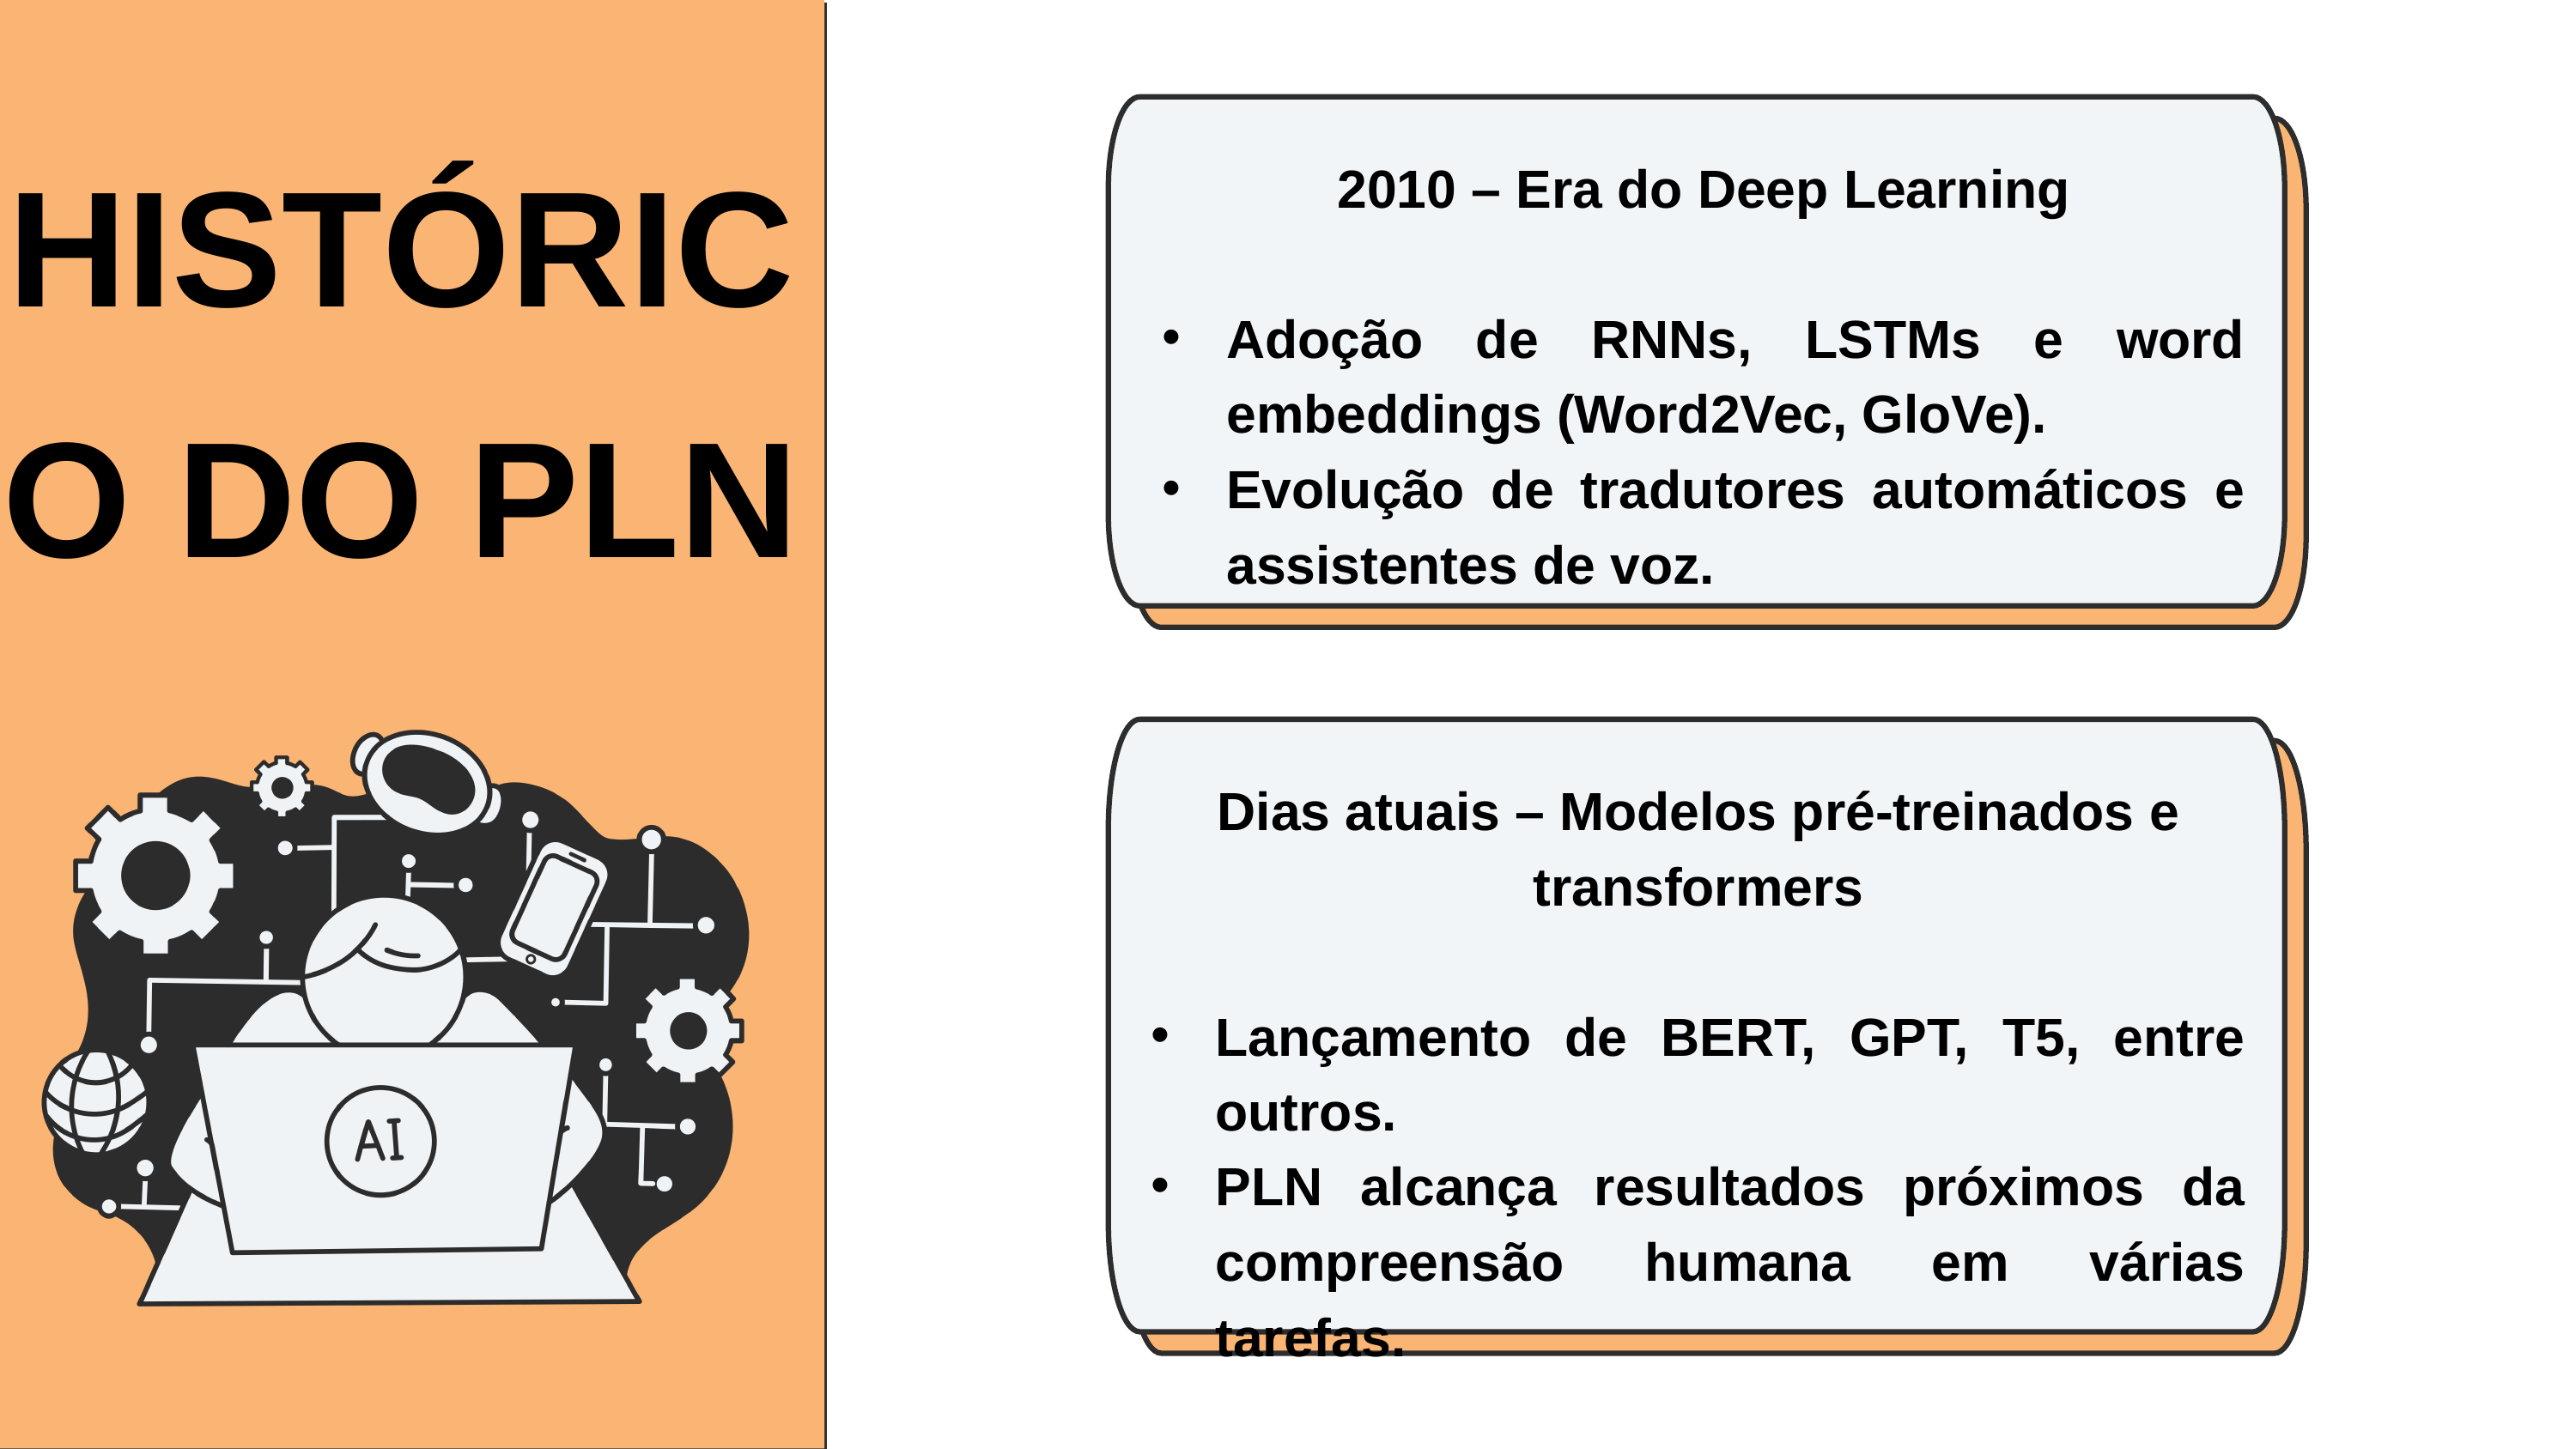

HISTÓRICO DO PLN

2010 – Era do Deep Learning

Adoção de RNNs, LSTMs e word embeddings (Word2Vec, GloVe).
Evolução de tradutores automáticos e assistentes de voz.
AI and the Environment

Dias atuais – Modelos pré-treinados e transformers

Lançamento de BERT, GPT, T5, entre outros.
PLN alcança resultados próximos da compreensão humana em várias tarefas.

AI and the Environment